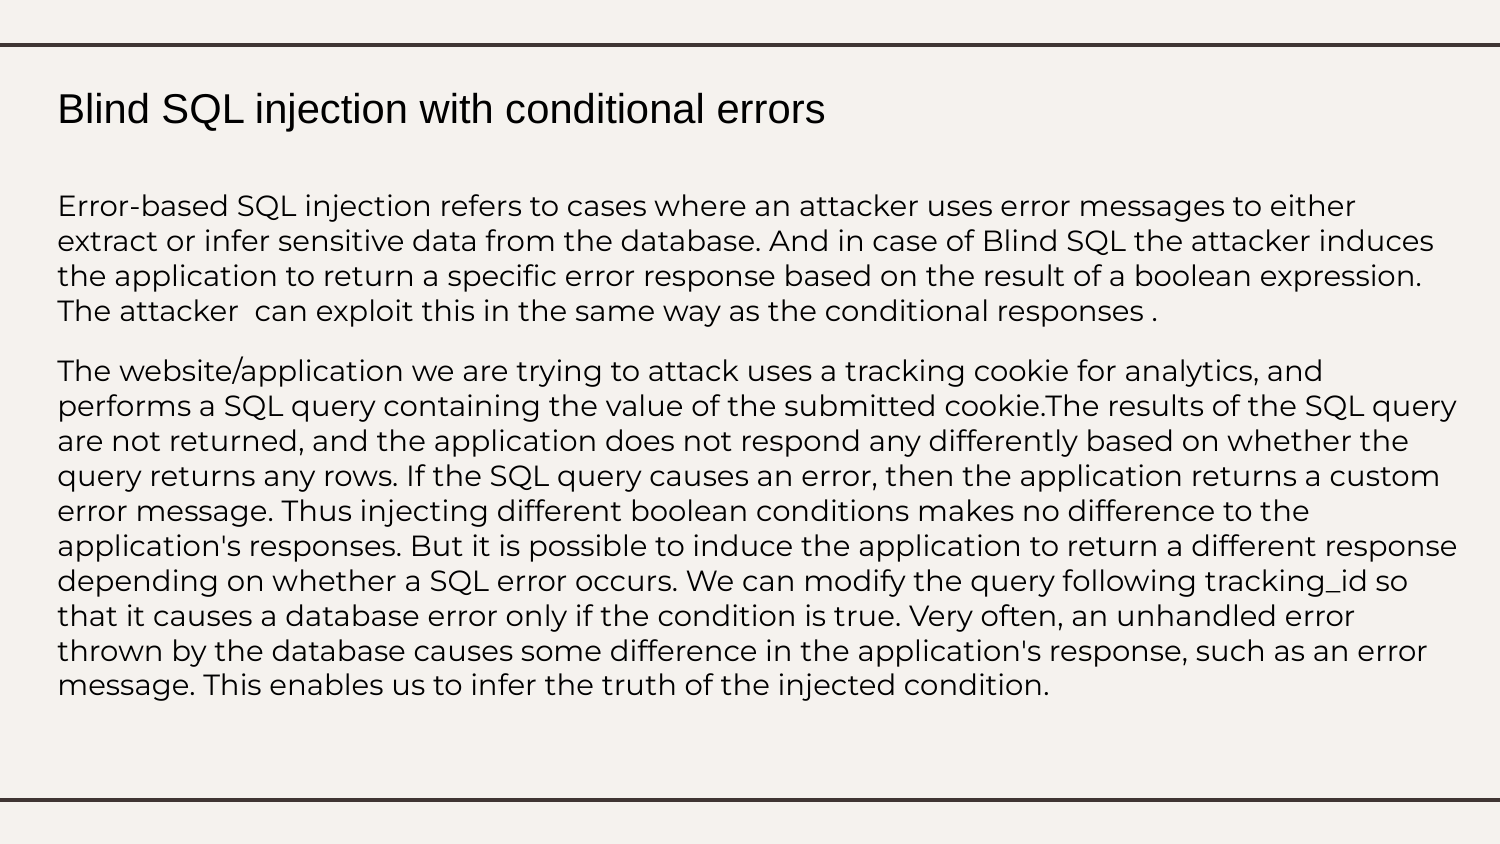

Blind SQL injection with conditional errors

Error-based SQL injection refers to cases where an attacker uses error messages to either extract or infer sensitive data from the database. And in case of Blind SQL the attacker induces the application to return a specific error response based on the result of a boolean expression. The attacker  can exploit this in the same way as the conditional responses .
The website/application we are trying to attack uses a tracking cookie for analytics, and performs a SQL query containing the value of the submitted cookie.The results of the SQL query are not returned, and the application does not respond any differently based on whether the query returns any rows. If the SQL query causes an error, then the application returns a custom error message. Thus injecting different boolean conditions makes no difference to the application's responses. But it is possible to induce the application to return a different response depending on whether a SQL error occurs. We can modify the query following tracking_id so that it causes a database error only if the condition is true. Very often, an unhandled error thrown by the database causes some difference in the application's response, such as an error message. This enables us to infer the truth of the injected condition.